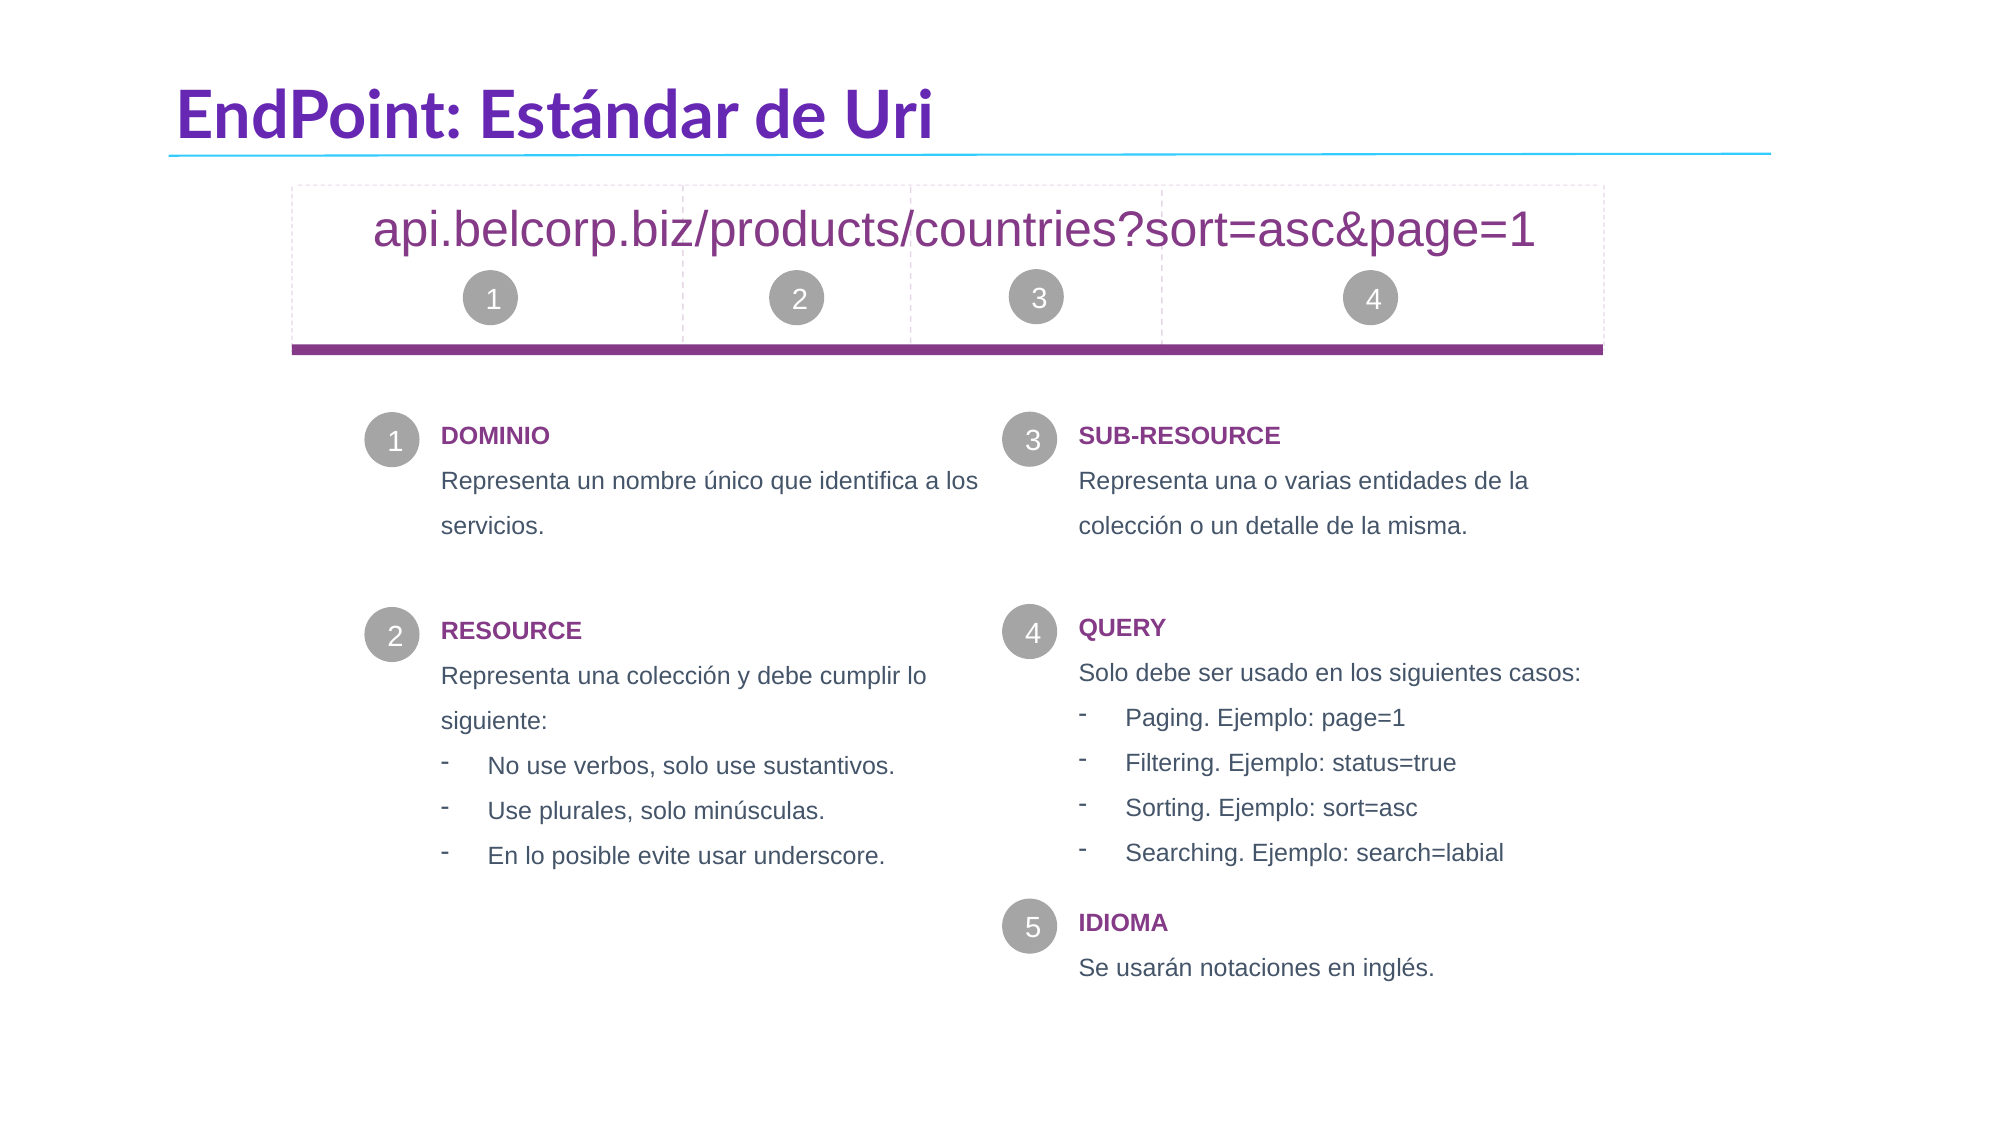

EndPoint: Estándar de Uri
api.belcorp.biz/products/countries?sort=asc&page=1
3
1
2
4

3
SUB-RESOURCE
Representa una o varias entidades de la colección o un detalle de la misma.
1
DOMINIO
Representa un nombre único que identifica a los servicios.
4
QUERY
Solo debe ser usado en los siguientes casos:
Paging. Ejemplo: page=1
Filtering. Ejemplo: status=true
Sorting. Ejemplo: sort=asc
Searching. Ejemplo: search=labial
2
RESOURCE
Representa una colección y debe cumplir lo siguiente:
No use verbos, solo use sustantivos.
Use plurales, solo minúsculas.
En lo posible evite usar underscore.
5
IDIOMA
Se usarán notaciones en inglés.